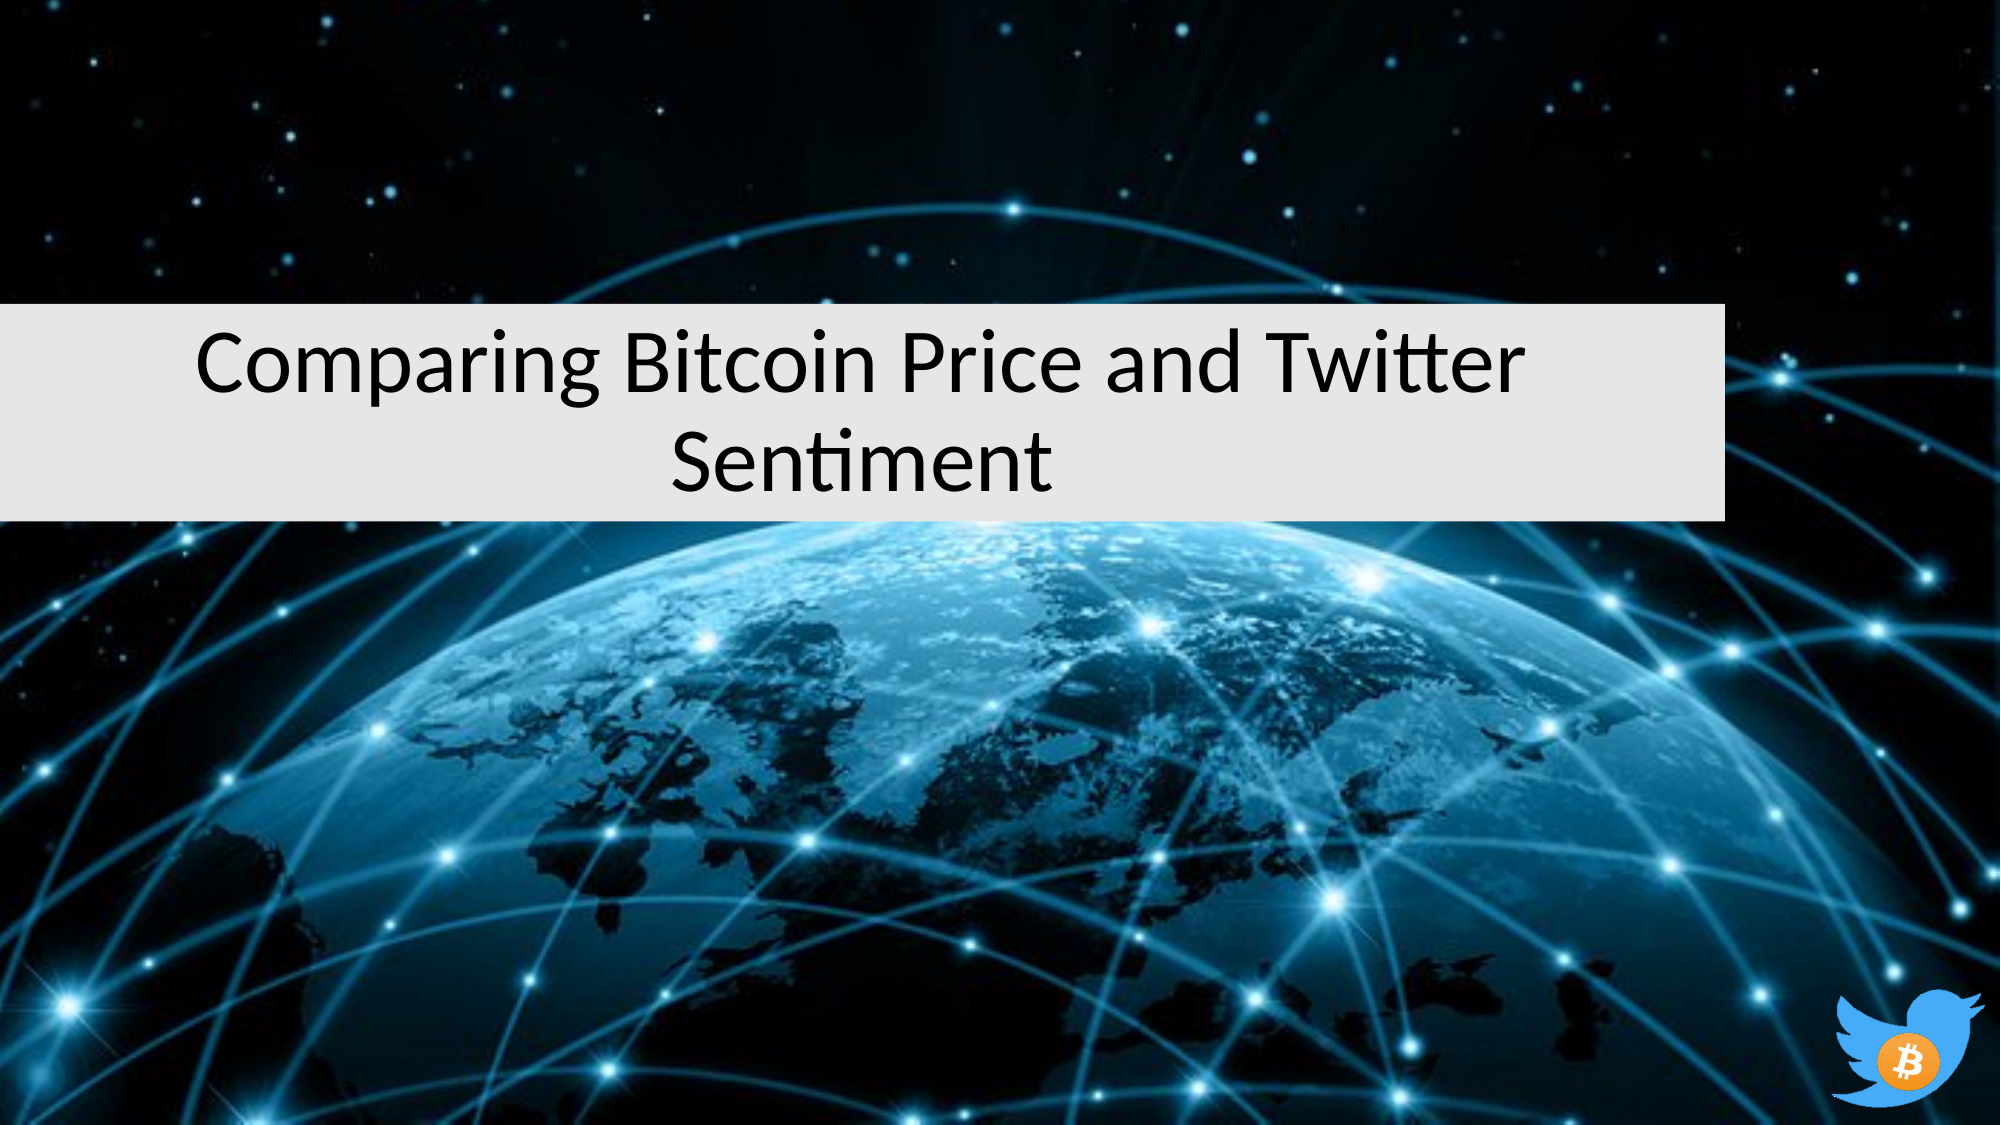

# Comparing Bitcoin Price and Twitter Sentiment